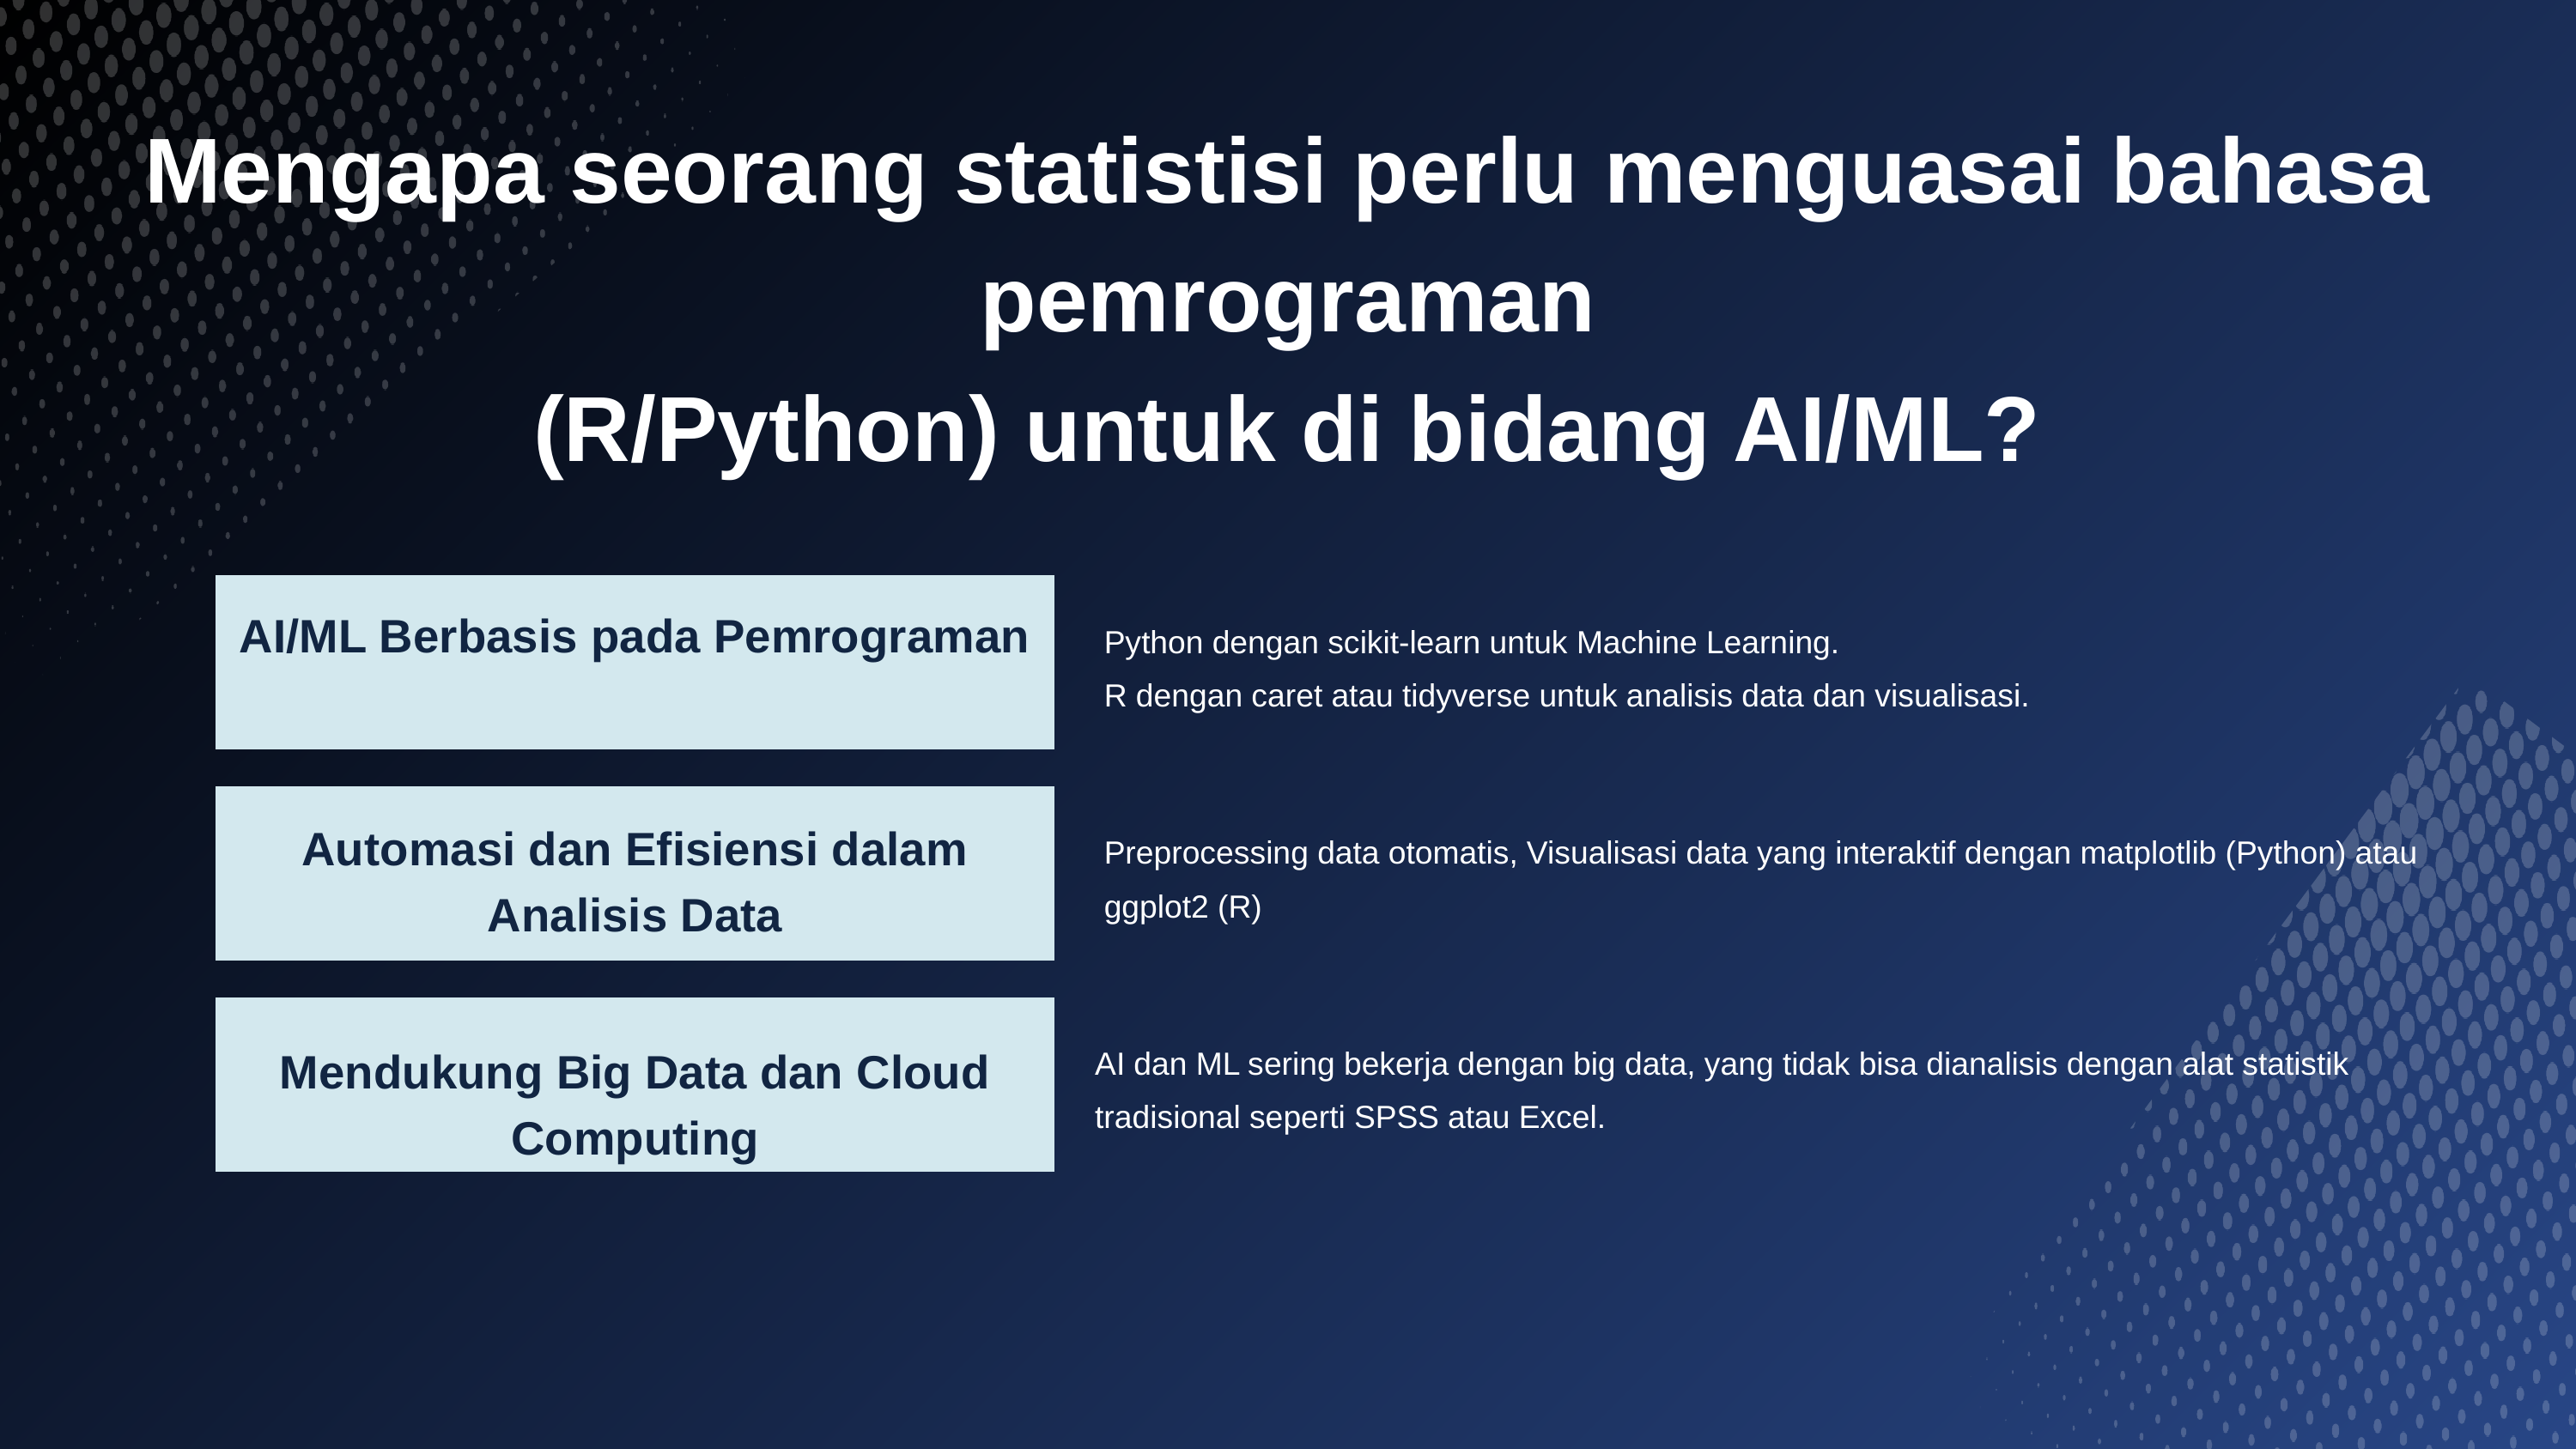

Mengapa seorang statistisi perlu menguasai bahasa pemrograman
(R/Python) untuk di bidang AI/ML?

AI/ML Berbasis pada Pemrograman
Python dengan scikit-learn untuk Machine Learning.
R dengan caret atau tidyverse untuk analisis data dan visualisasi.

Automasi dan Efisiensi dalam Analisis Data
Preprocessing data otomatis, Visualisasi data yang interaktif dengan matplotlib (Python) atau ggplot2 (R)

AI dan ML sering bekerja dengan big data, yang tidak bisa dianalisis dengan alat statistik tradisional seperti SPSS atau Excel.
Mendukung Big Data dan Cloud Computing